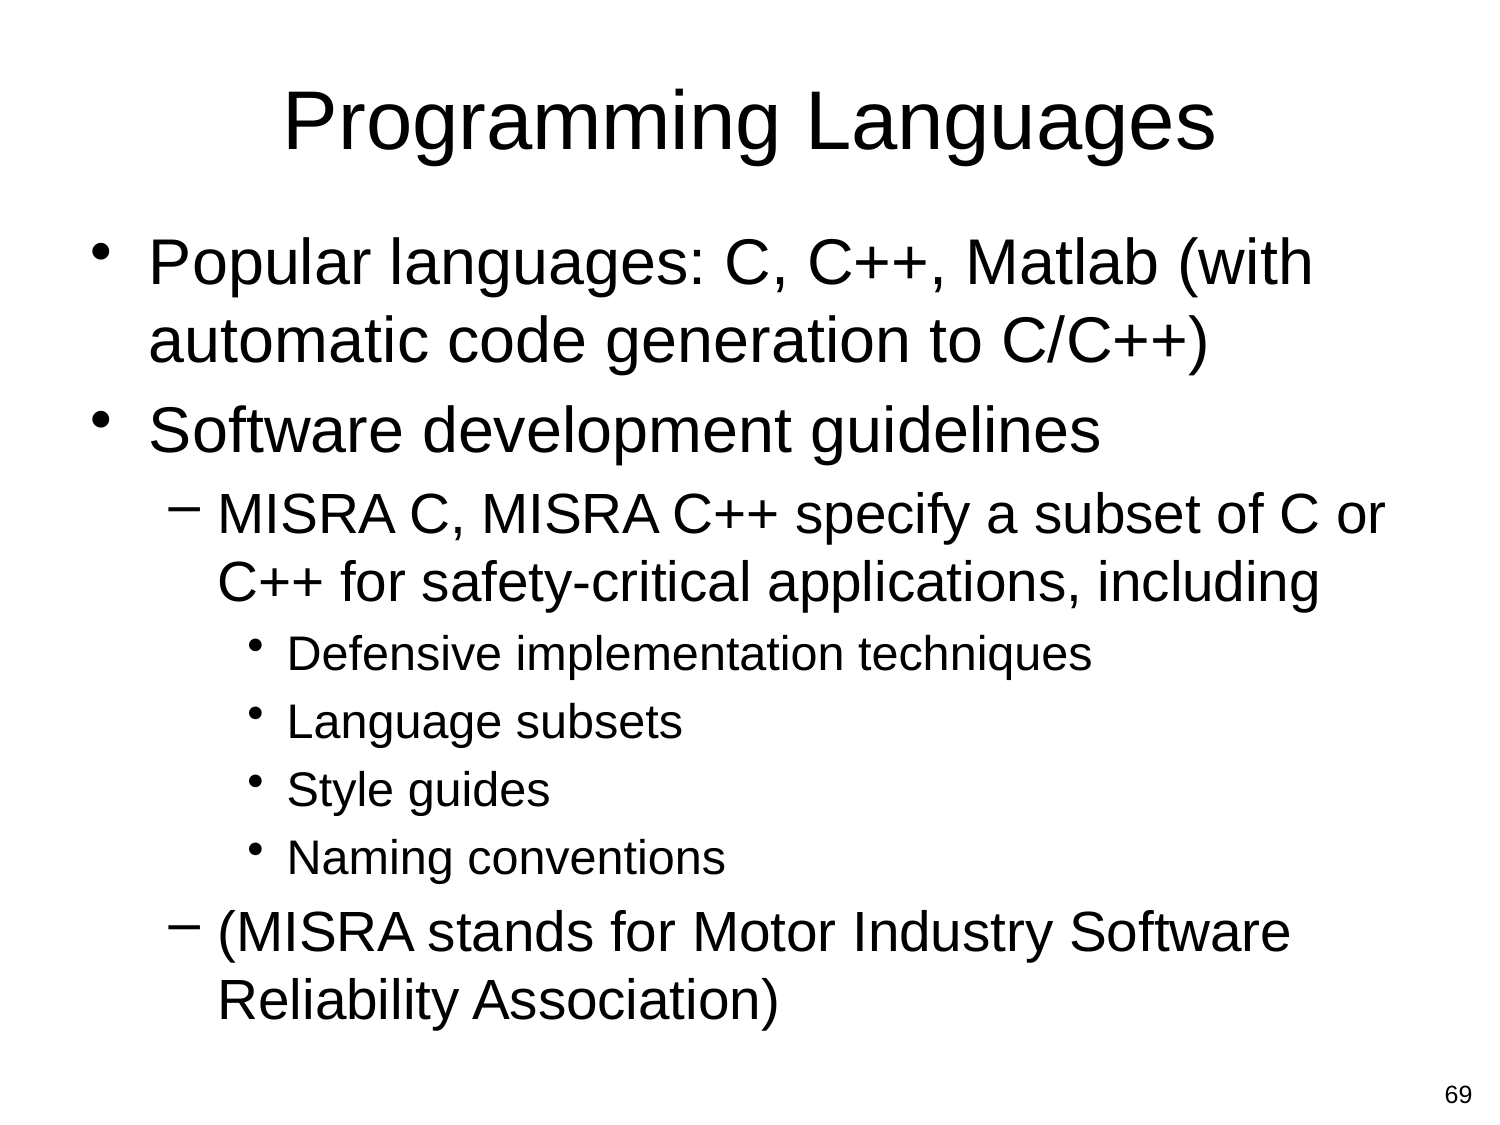

# Programming Languages
Popular languages: C, C++, Matlab (with automatic code generation to C/C++)
Software development guidelines
MISRA C, MISRA C++ specify a subset of C or C++ for safety-critical applications, including
Defensive implementation techniques
Language subsets
Style guides
Naming conventions
(MISRA stands for Motor Industry Software Reliability Association)
69